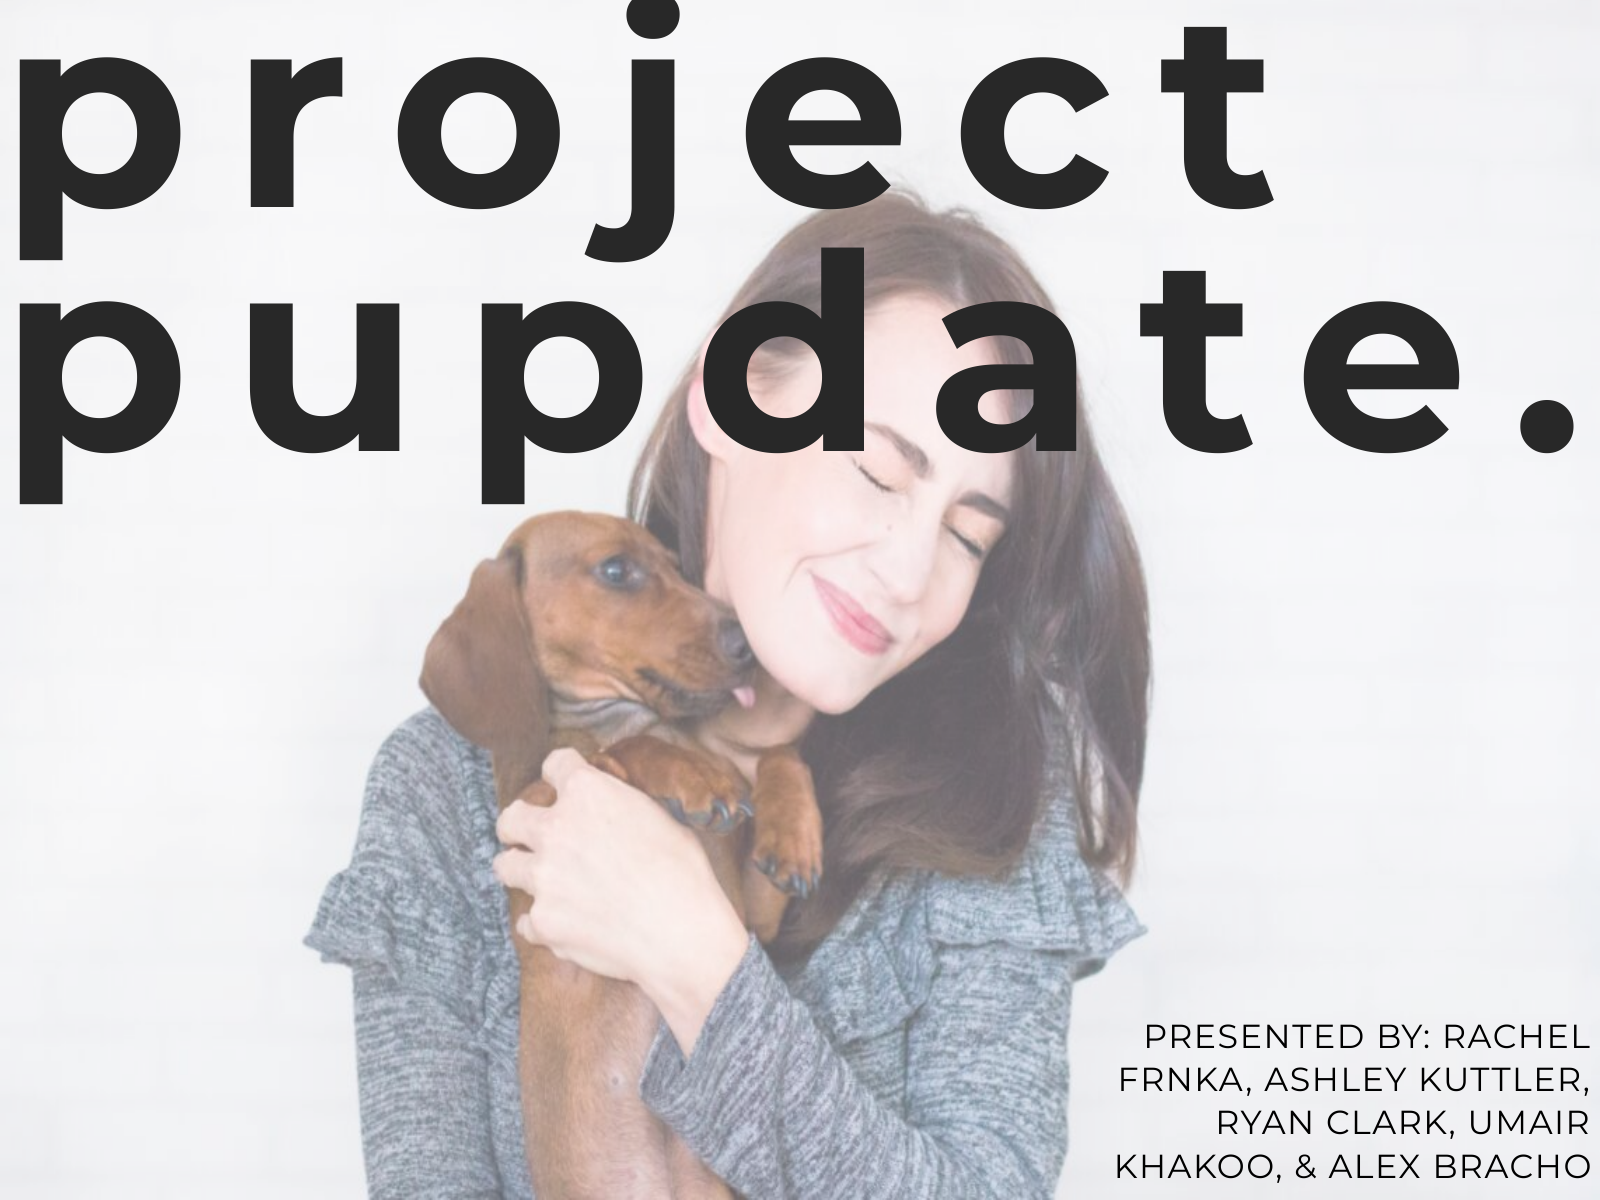

project pupdate.
PRESENTED BY: RACHEL FRNKA, ASHLEY KUTTLER, RYAN CLARK, UMAIR KHAKOO, & ALEX BRACHO